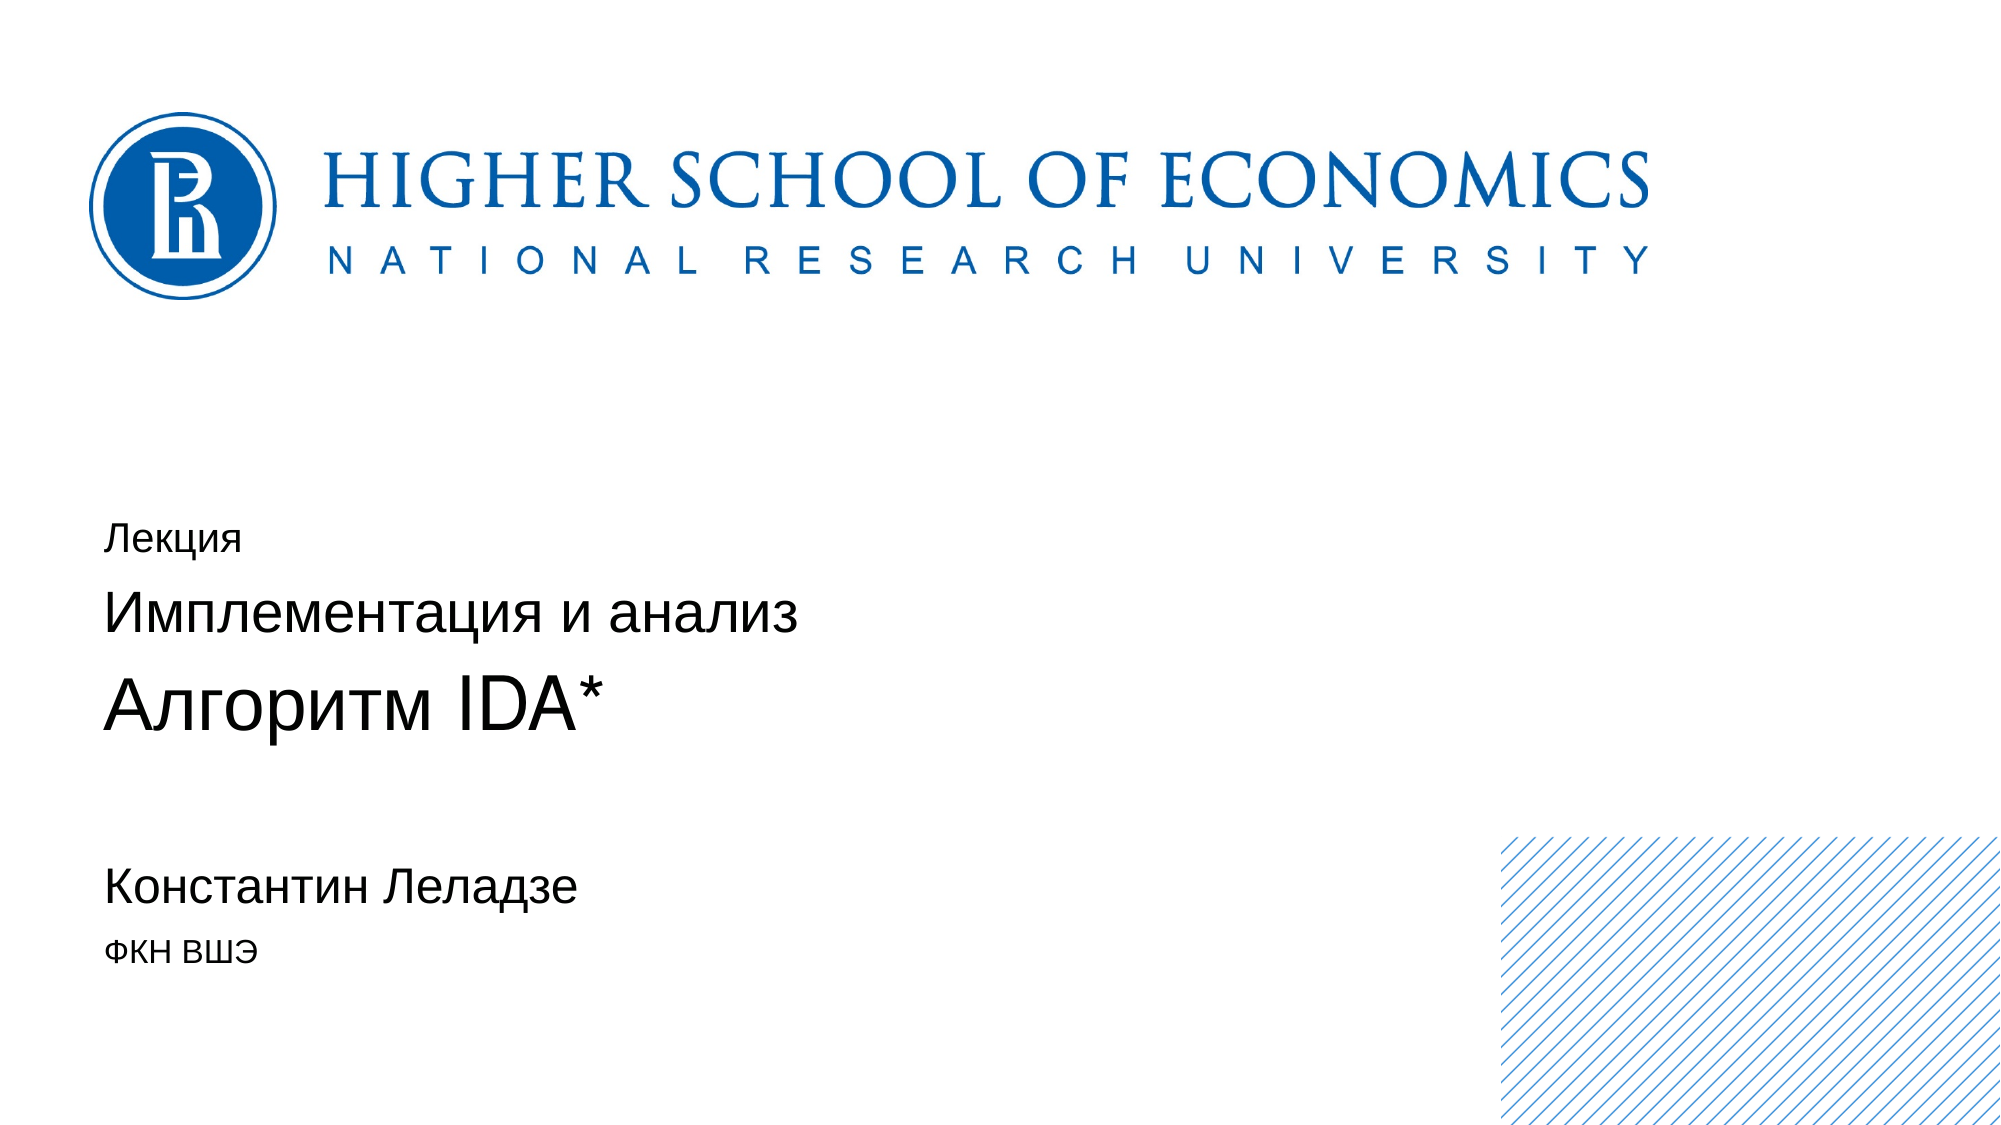

Лекция
Имплементация и анализ
Алгоритм IDA*

Константин Леладзе
ФКН ВШЭ